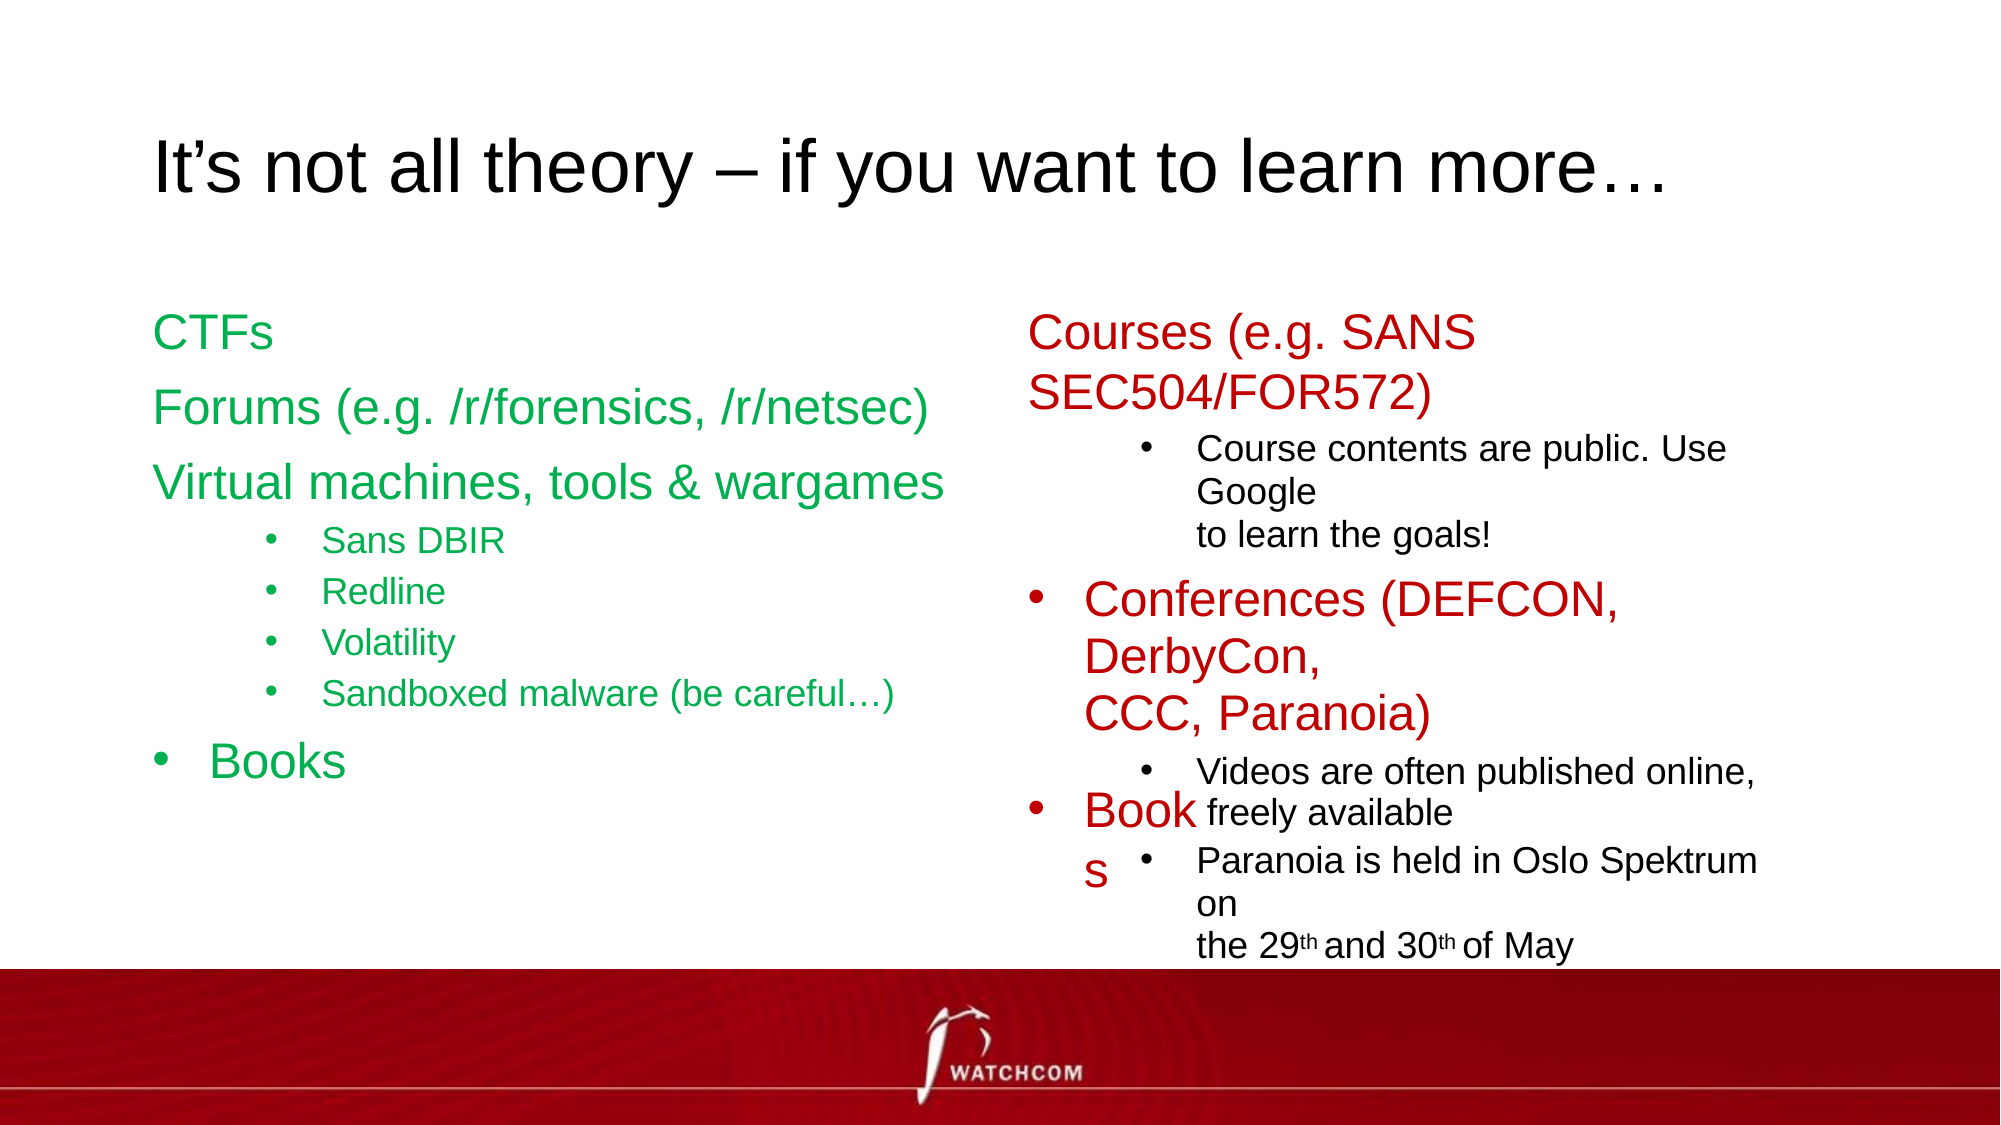

# It’s not all theory – if you want to learn more…
CTFs
Forums (e.g. /r/forensics, /r/netsec)
Virtual machines, tools & wargames
Sans DBIR
Redline
Volatility
Sandboxed malware (be careful…)
Books
Courses (e.g. SANS SEC504/FOR572)
Course contents are public. Use Google
to learn the goals!
Conferences (DEFCON, DerbyCon,
CCC, Paranoia)
Videos are often published online,  freely available
Paranoia is held in Oslo Spektrum on
the 29th and 30th of May
Books